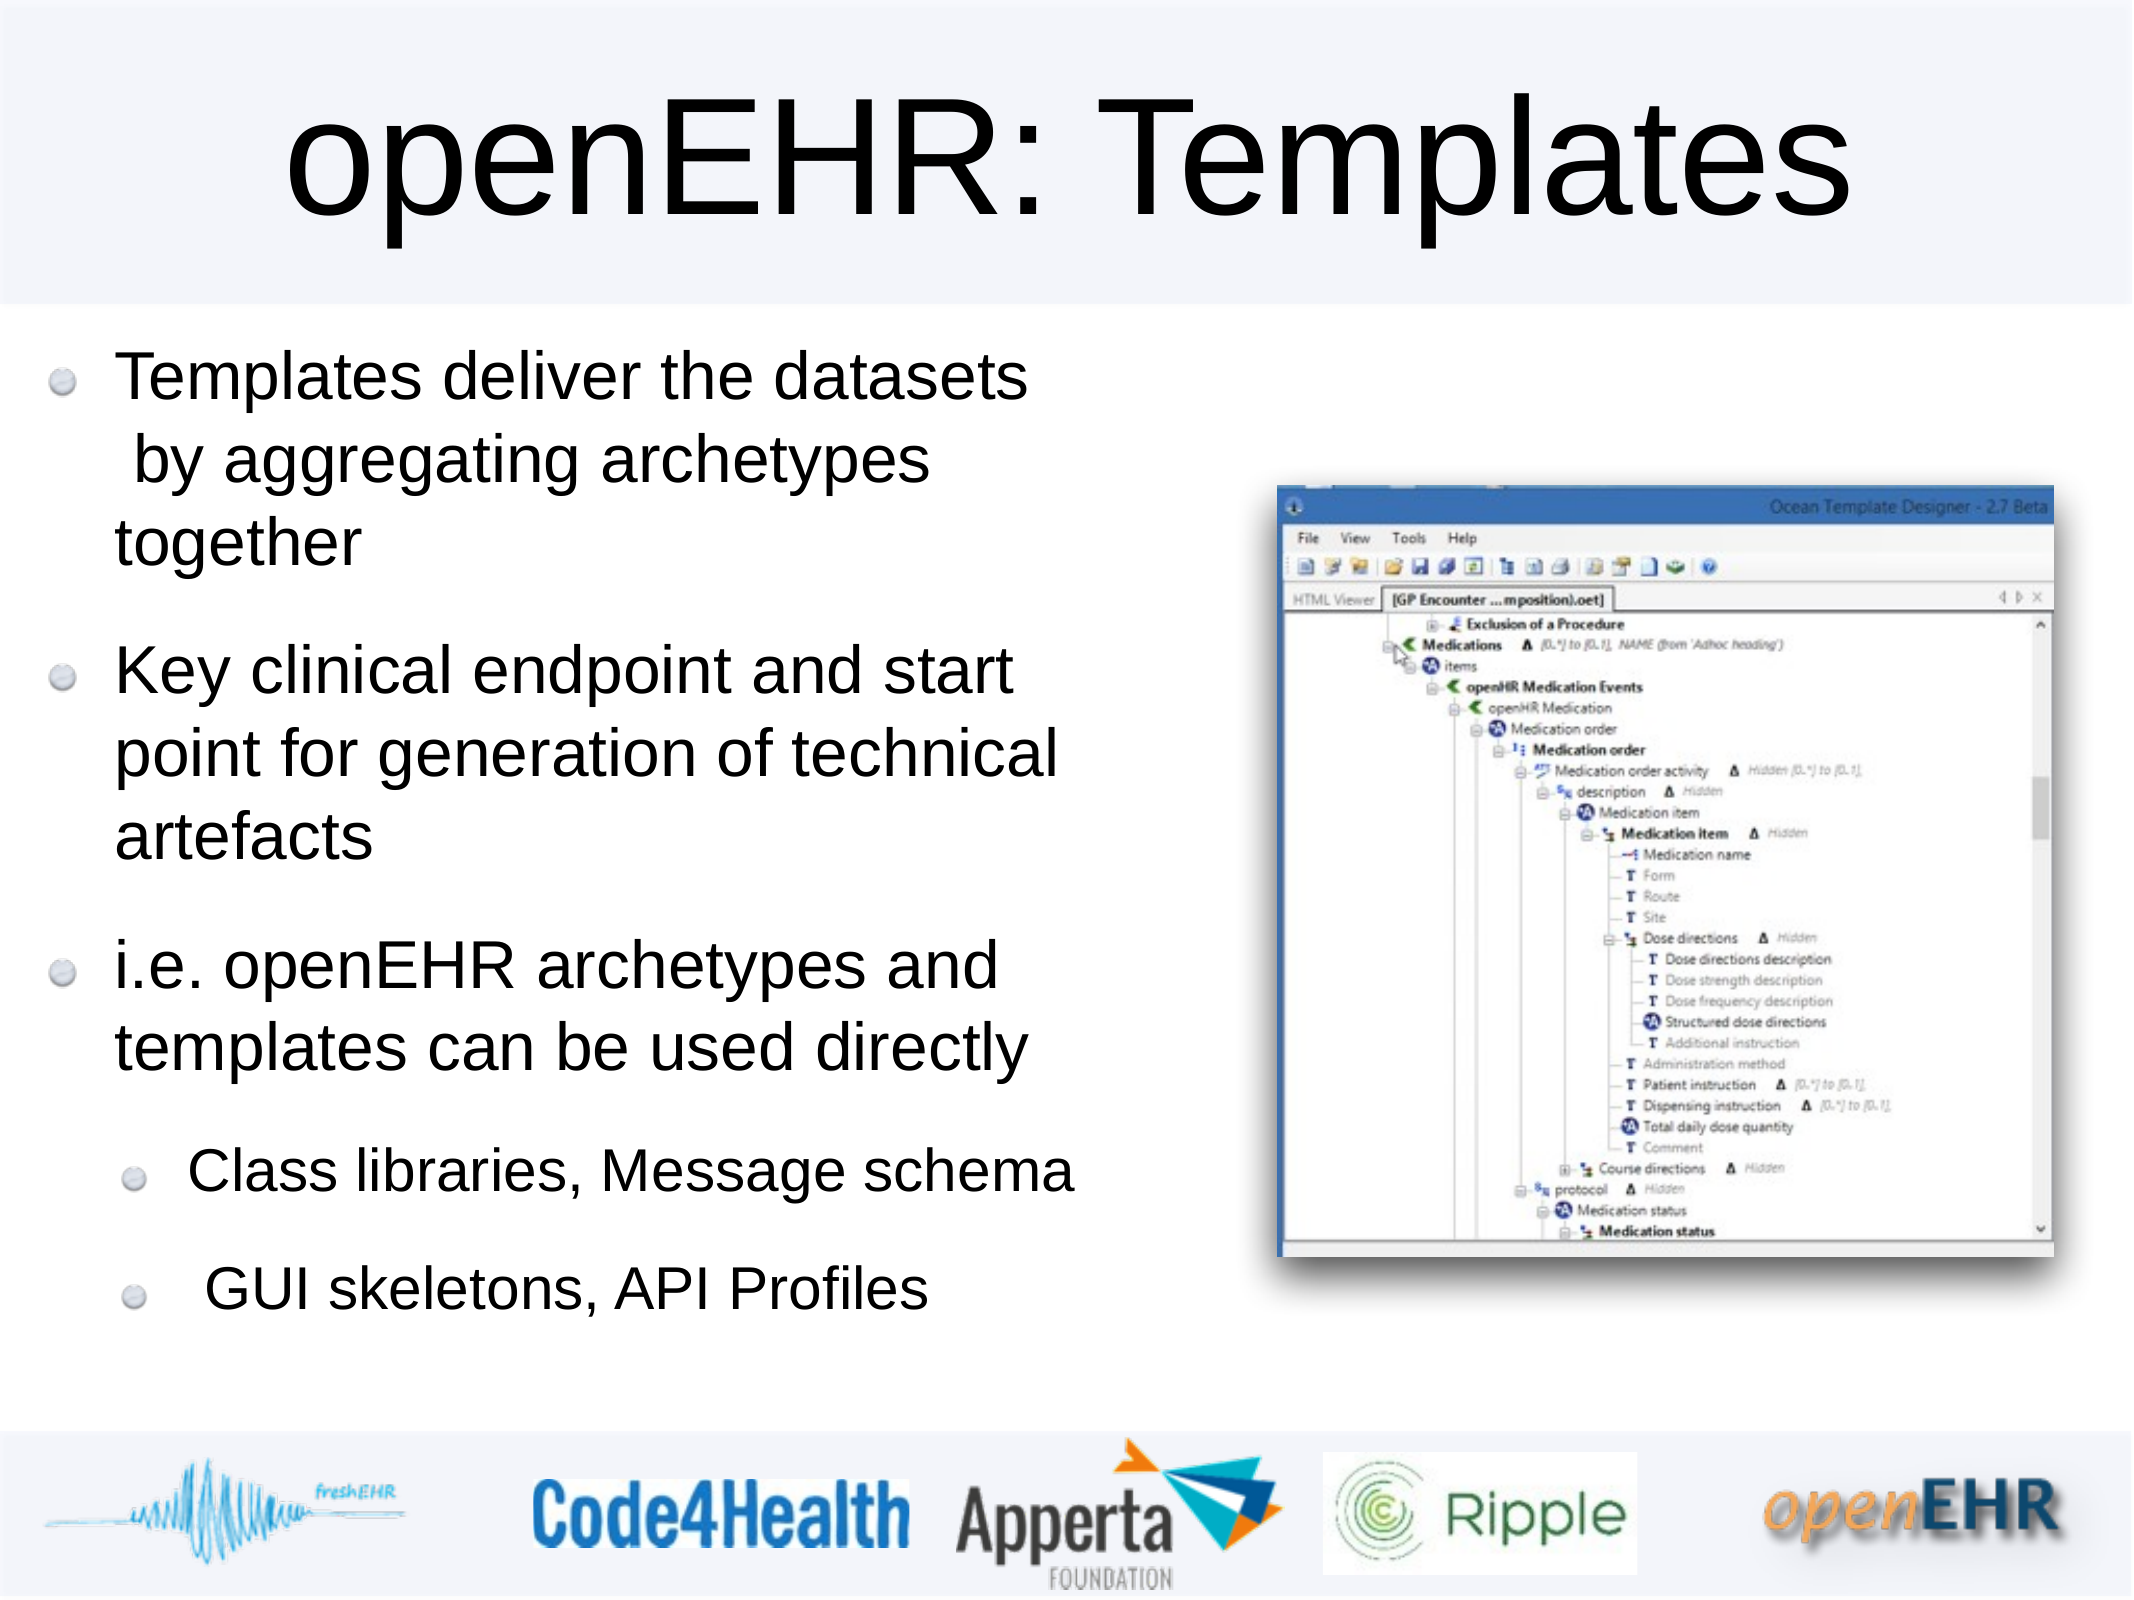

# openEHR: Templates
Templates deliver the datasets  by aggregating archetypes  together
Key clinical endpoint and start  point for generation of technical  artefacts
i.e. openEHR archetypes and  templates can be used directly
Class libraries, Message schema  GUI skeletons, API Profiles